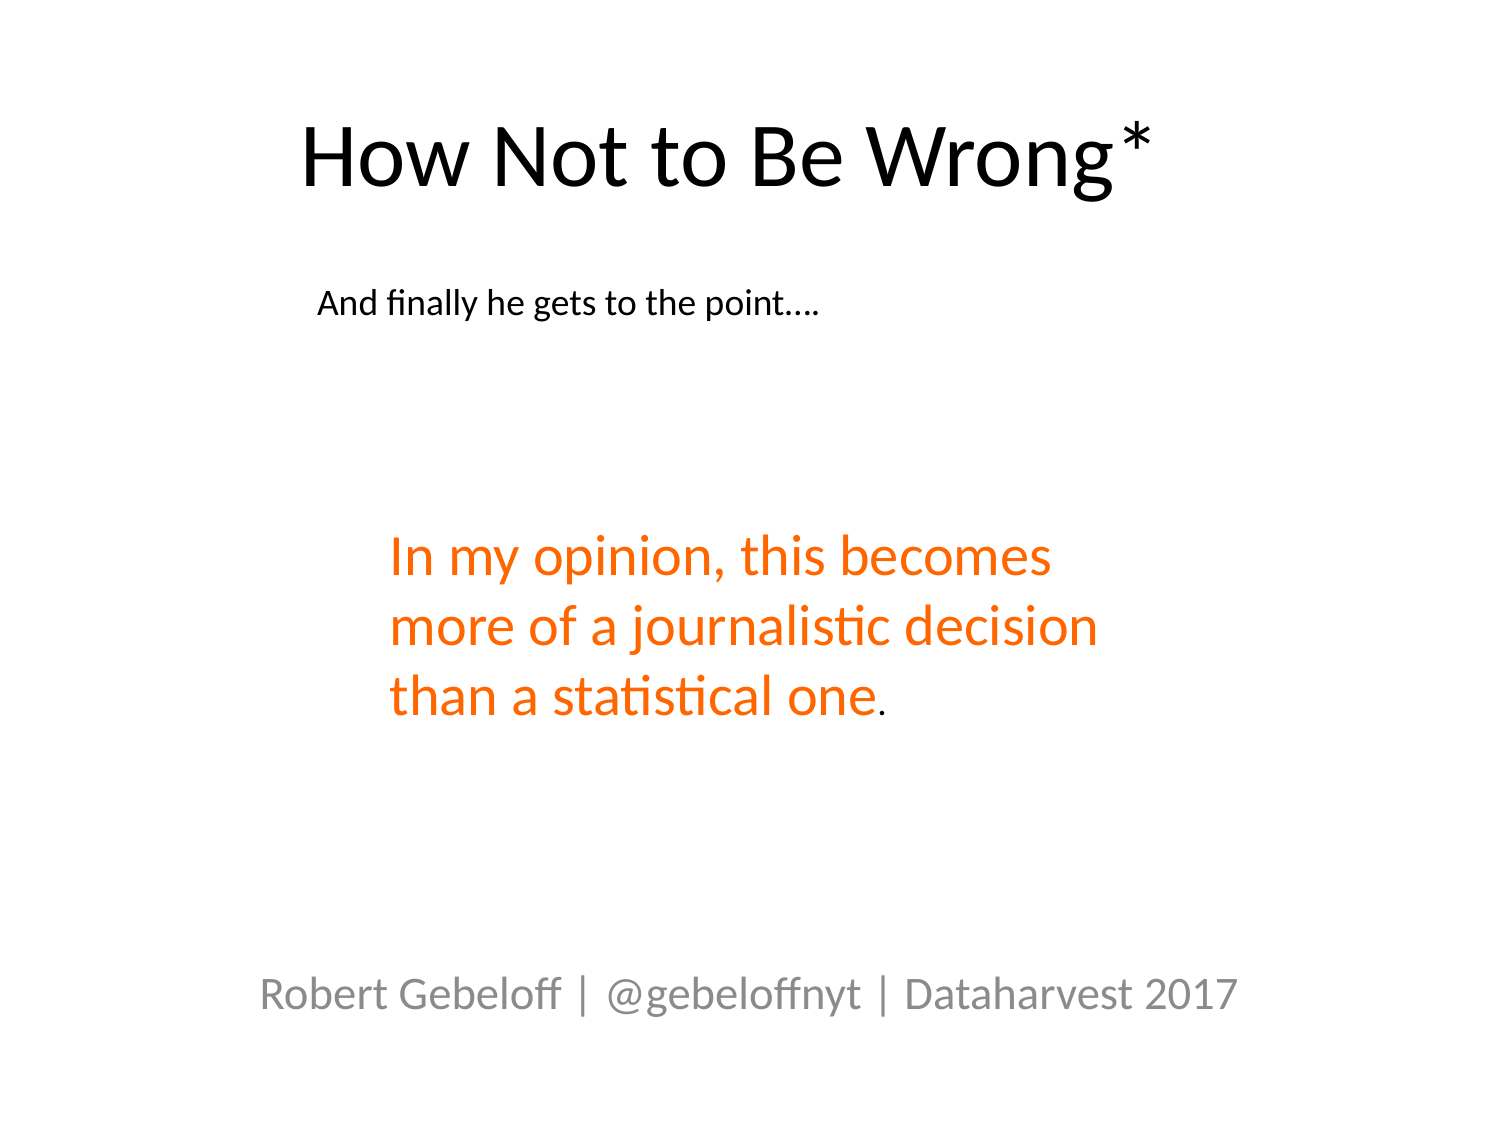

# How Not to Be Wrong*
And finally he gets to the point….
In my opinion, this becomes more of a journalistic decision than a statistical one.
Robert Gebeloff | @gebeloffnyt | Dataharvest 2017